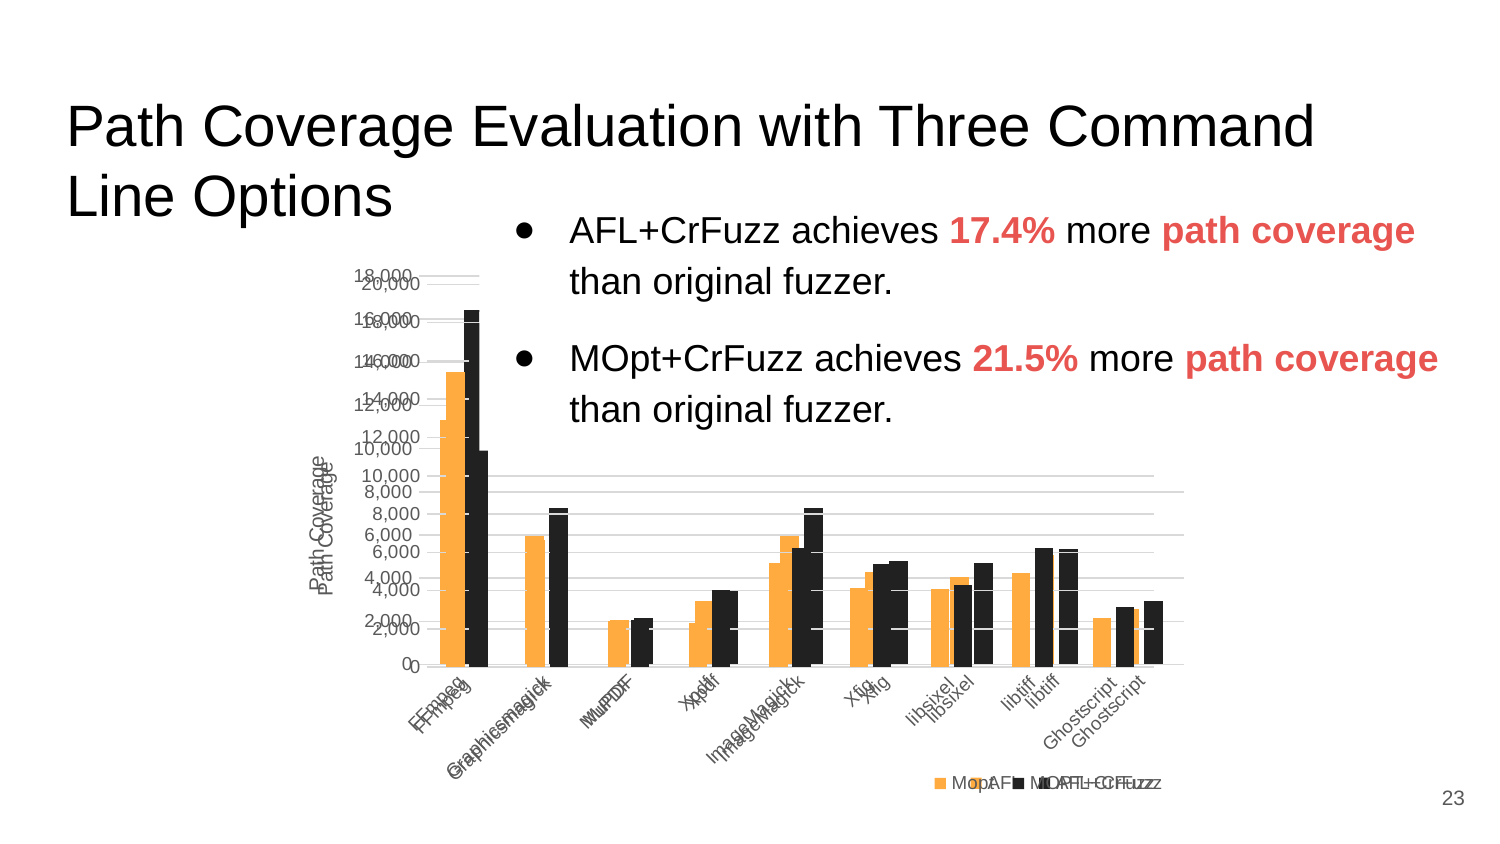

# Path Coverage Evaluation with Three Command Line Options
AFL+CrFuzz achieves 17.4% more path coverage than original fuzzer.

### Chart

| Category | AFL | AFL+CrFuzz |
|---|---|---|
| FFmpeg | 11321.0 | 16403.0 |
| Graphicsmagick | 5938.0 | 7263.0 |
| MuPDF | 2069.0 | 2147.0 |
| Xpdf | 2957.0 | 3408.0 |
| ImageMagick | 5938.0 | 7263.0 |
| Xfig | 4261.0 | 4787.0 |
| libsixel | 4070.0 | 4724.0 |
| libtiff | 5071.0 | 5350.0 |
| Ghostscript | 2591.0 | 2962.0 |

### Chart

| Category | Mopt | MOPT+CrFuzz |
|---|---|---|
| FFmpeg | 15420.0 | 17379.0 |
| Graphicsmagick | 6644.0 | 7130.0 |
| MuPDF | 2426.0 | 2448.0 |
| Xpdf | 2308.0 | 4015.0 |
| ImageMagick | 5450.0 | 6238.0 |
| Xfig | 4158.0 | 5390.0 |
| libsixel | 4101.0 | 4313.0 |
| libtiff | 4924.0 | 6228.0 |
| Ghostscript | 2564.0 | 3150.0 |
MOpt+CrFuzz achieves 21.5% more path coverage than original fuzzer.
23